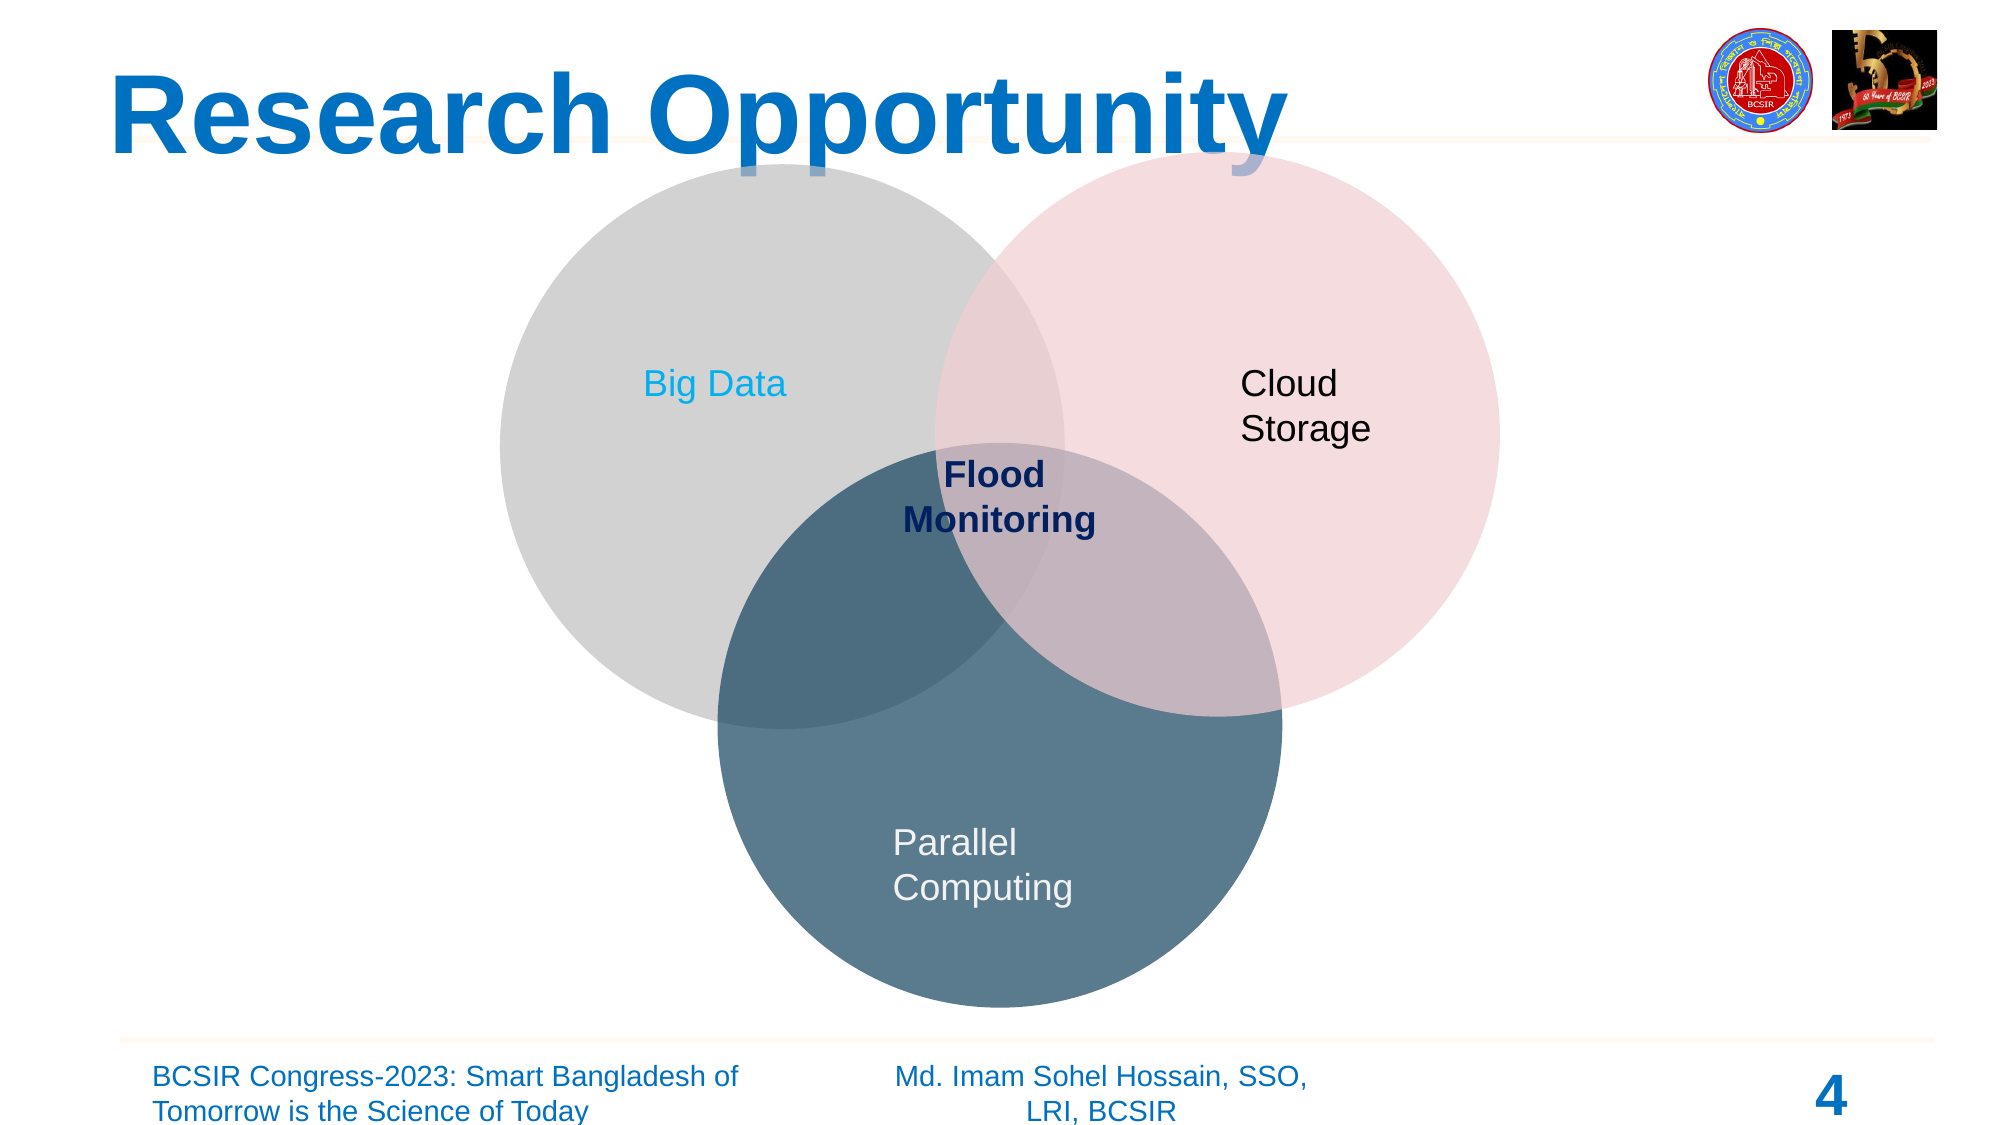

# Research Opportunity

Big Data
Cloud Storage
Flood
Monitoring
Parallel Computing
4